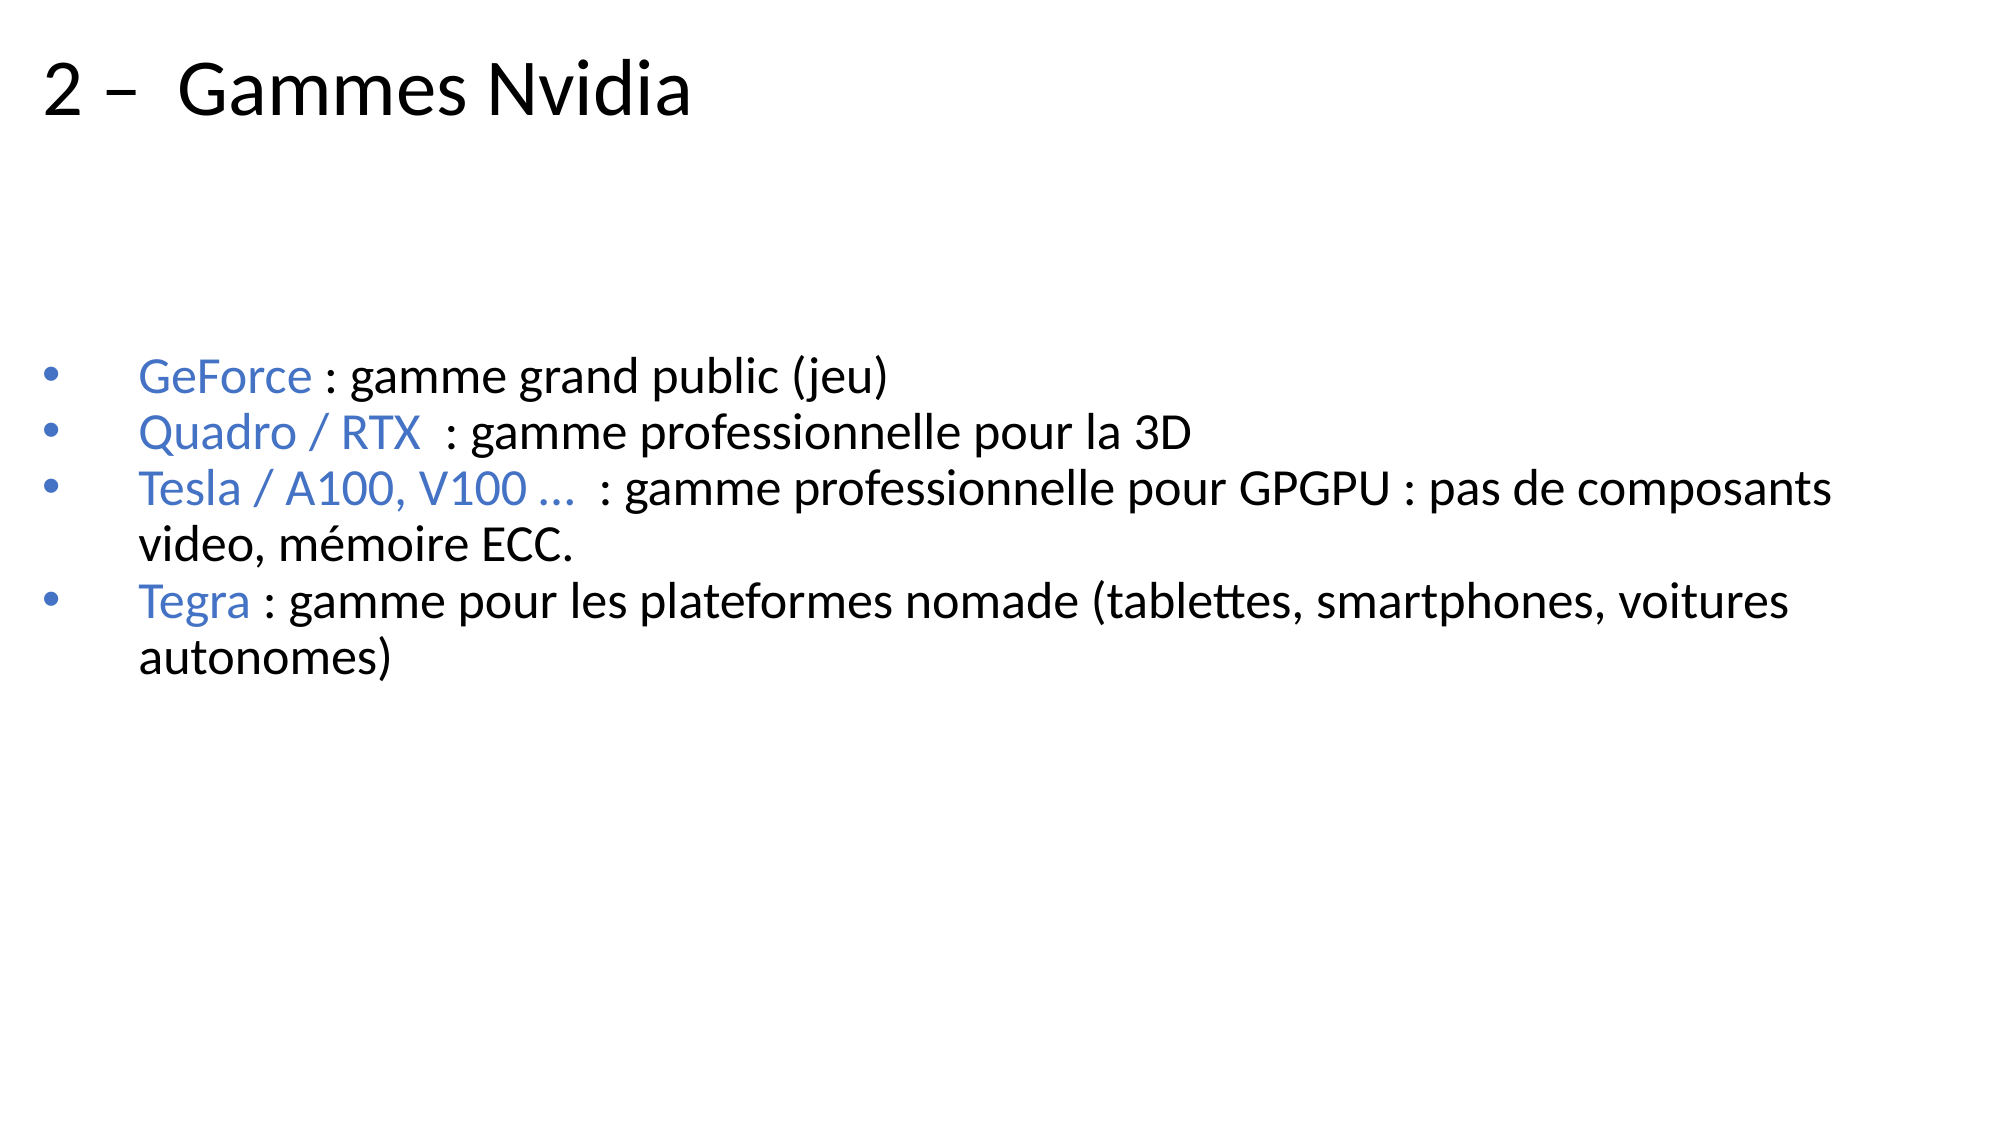

# 2 –  Gammes Nvidia

GeForce : gamme grand public (jeu)
Quadro / RTX  : gamme professionnelle pour la 3D
Tesla / A100, V100 …  : gamme professionnelle pour GPGPU : pas de composants video, mémoire ECC.
Tegra : gamme pour les plateformes nomade (tablettes, smartphones, voitures autonomes)